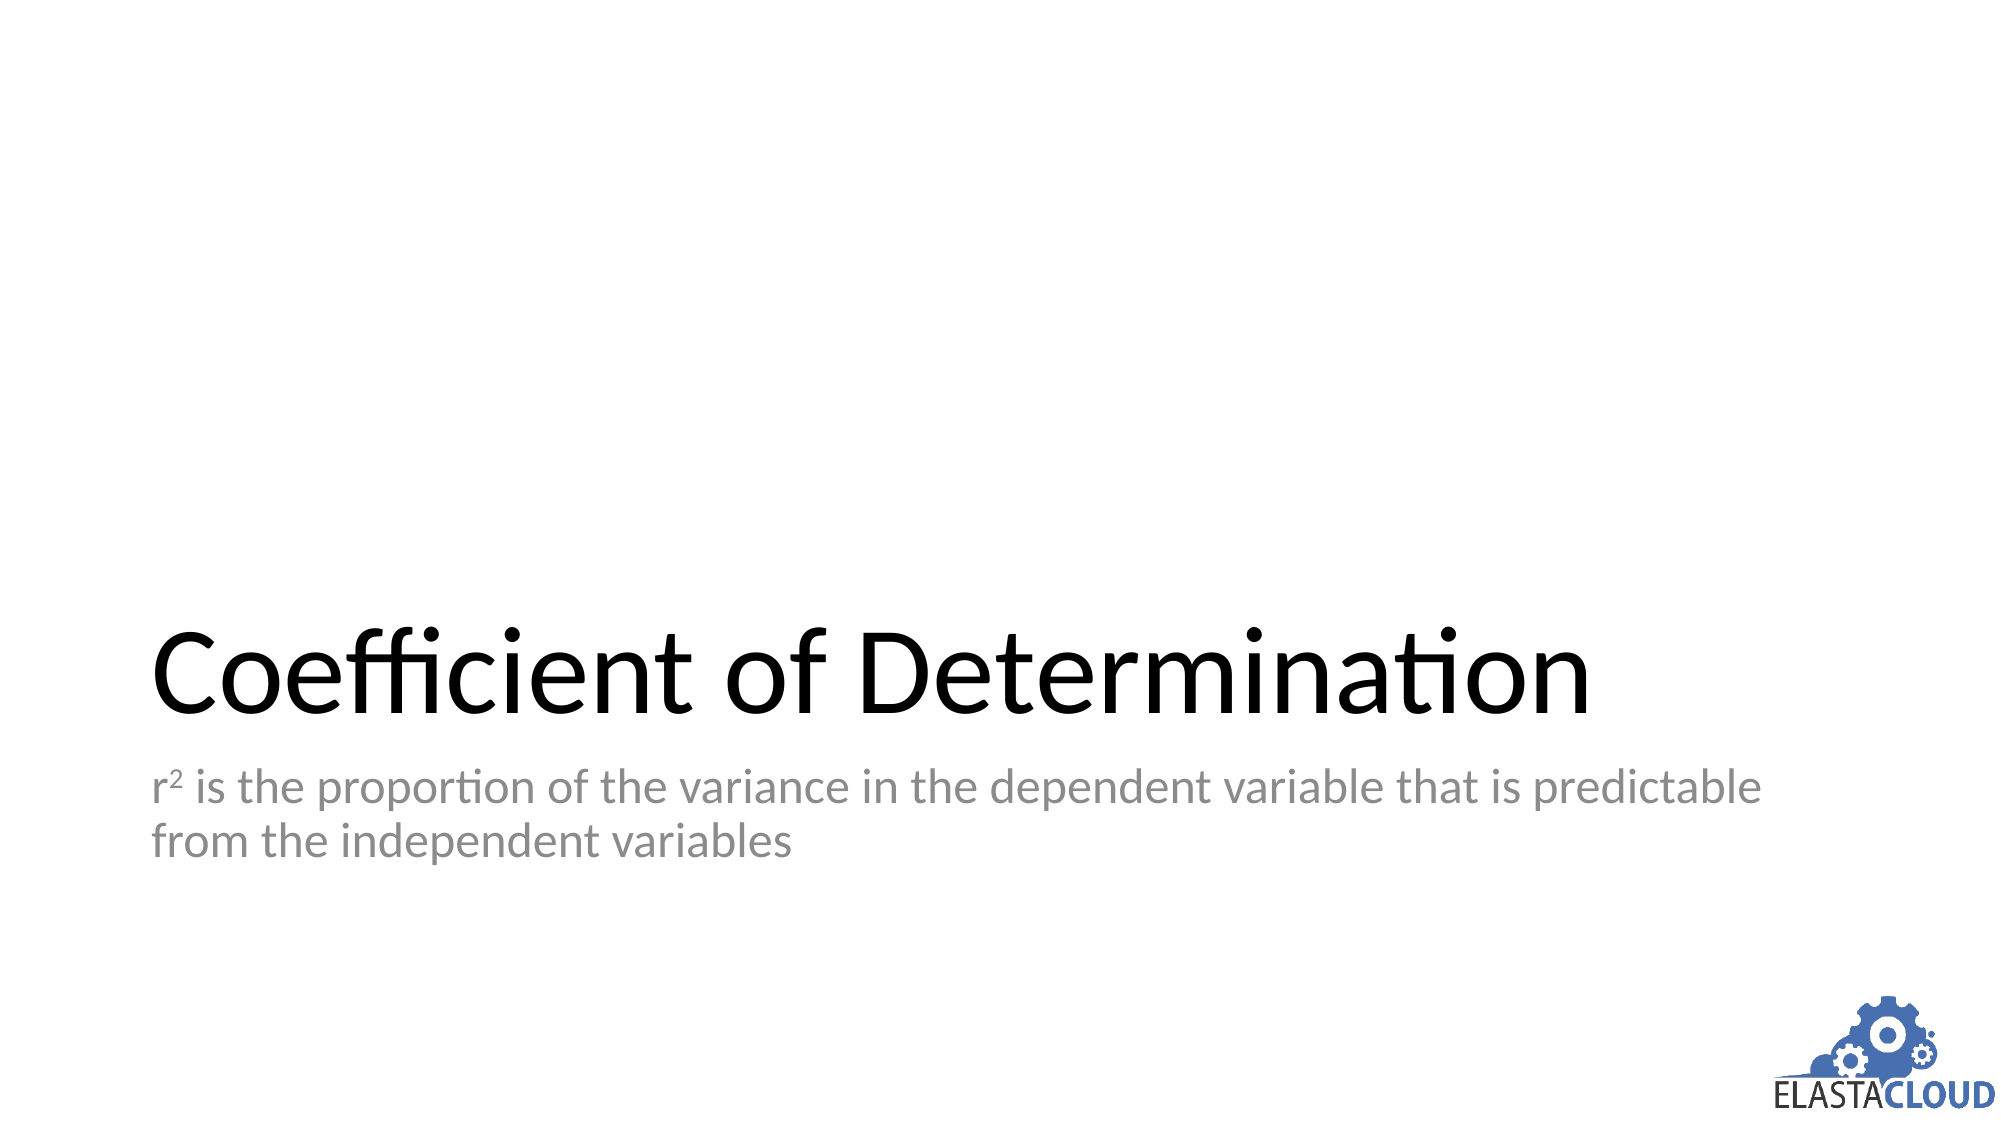

# Coefficient of Determination
r2 is the proportion of the variance in the dependent variable that is predictable from the independent variables